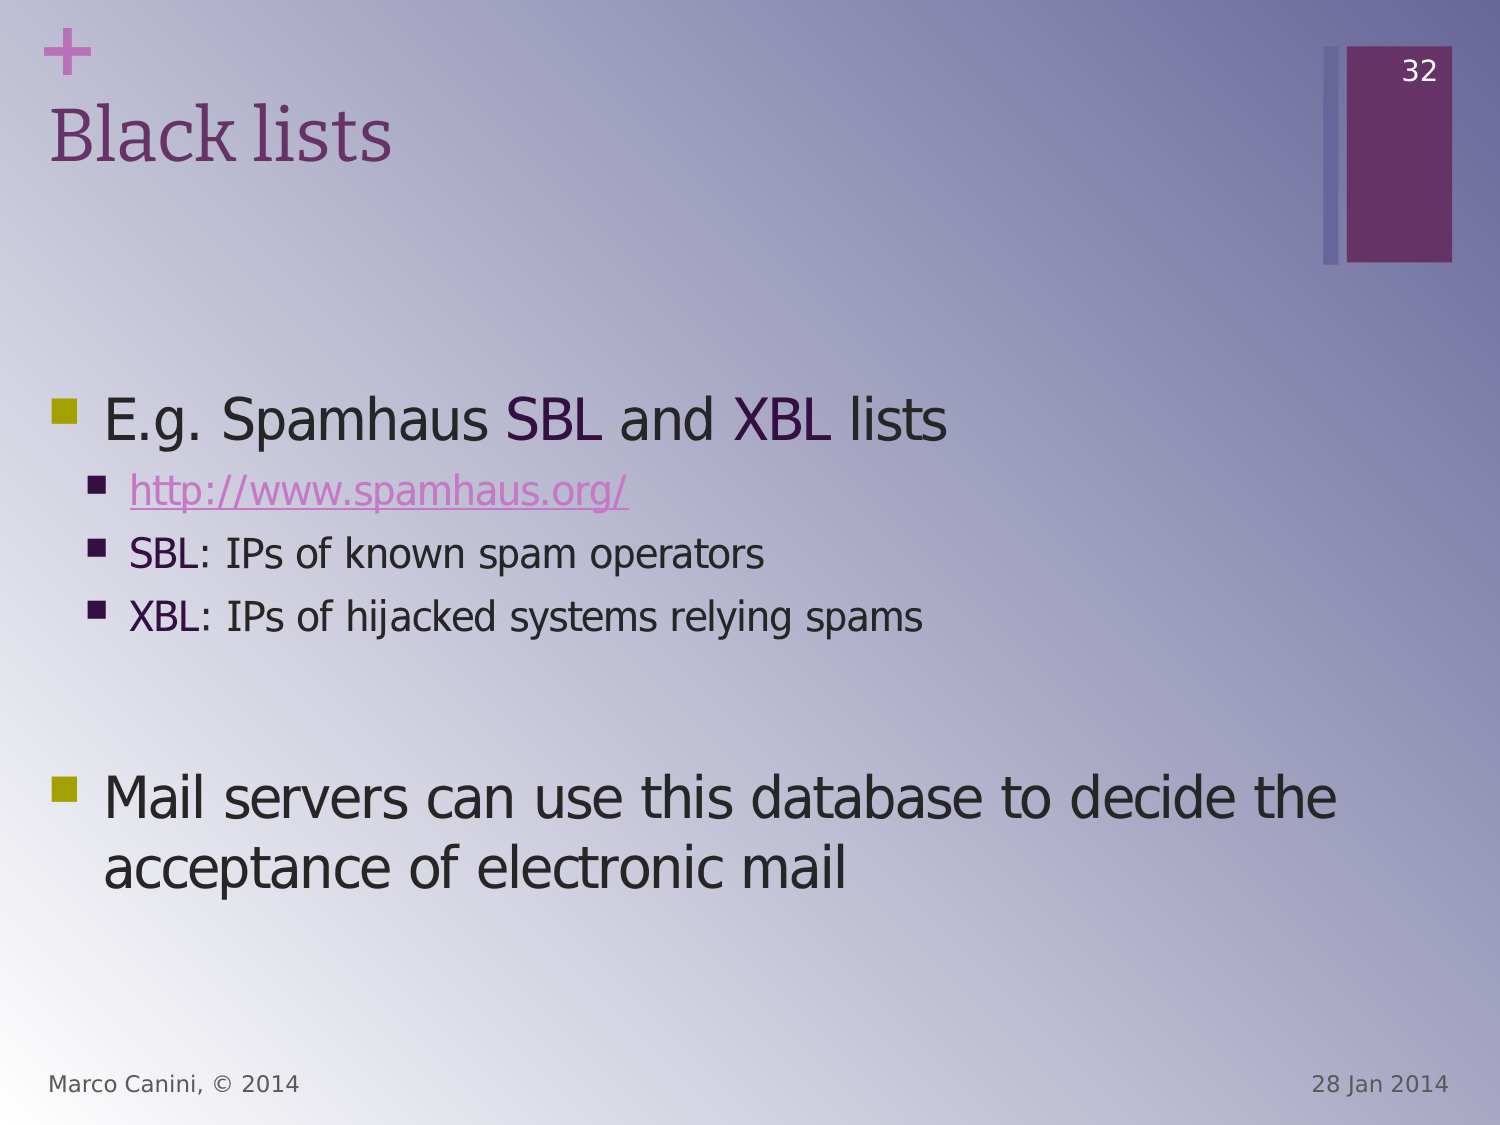

32
# Black lists

E.g. Spamhaus SBL and XBL lists
http://www.spamhaus.org/
SBL: IPs of known spam operators
XBL: IPs of hijacked systems relying spams

Mail servers can use this database to decide the acceptance of electronic mail

Marco Canini, © 2014
28 Jan 2014